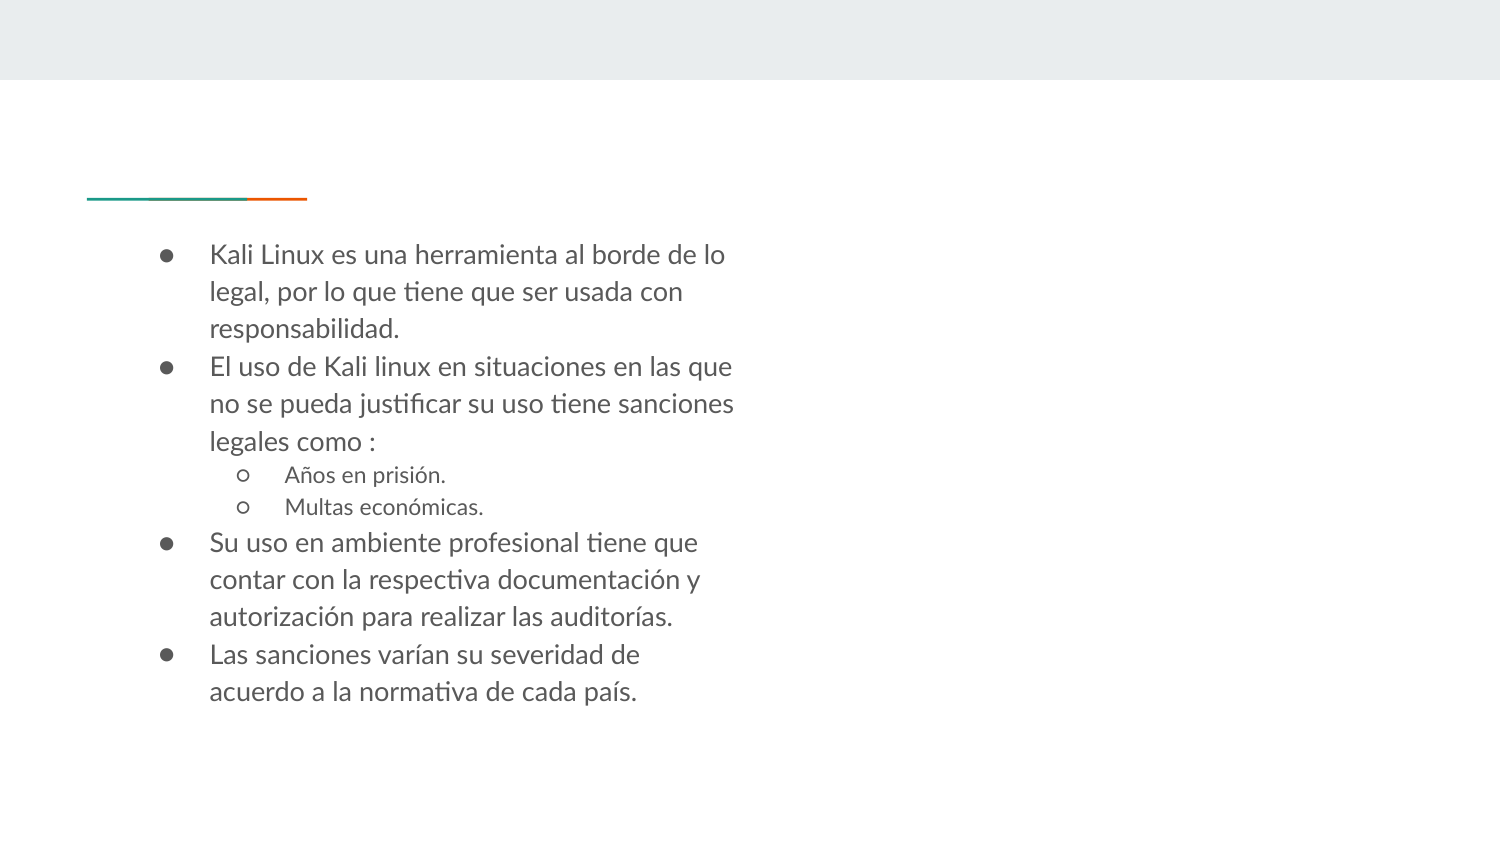

Kali Linux es una herramienta al borde de lo legal, por lo que tiene que ser usada con responsabilidad.
El uso de Kali linux en situaciones en las que no se pueda justificar su uso tiene sanciones legales como :
Años en prisión.
Multas económicas.
Su uso en ambiente profesional tiene que contar con la respectiva documentación y autorización para realizar las auditorías.
Las sanciones varían su severidad de acuerdo a la normativa de cada país.